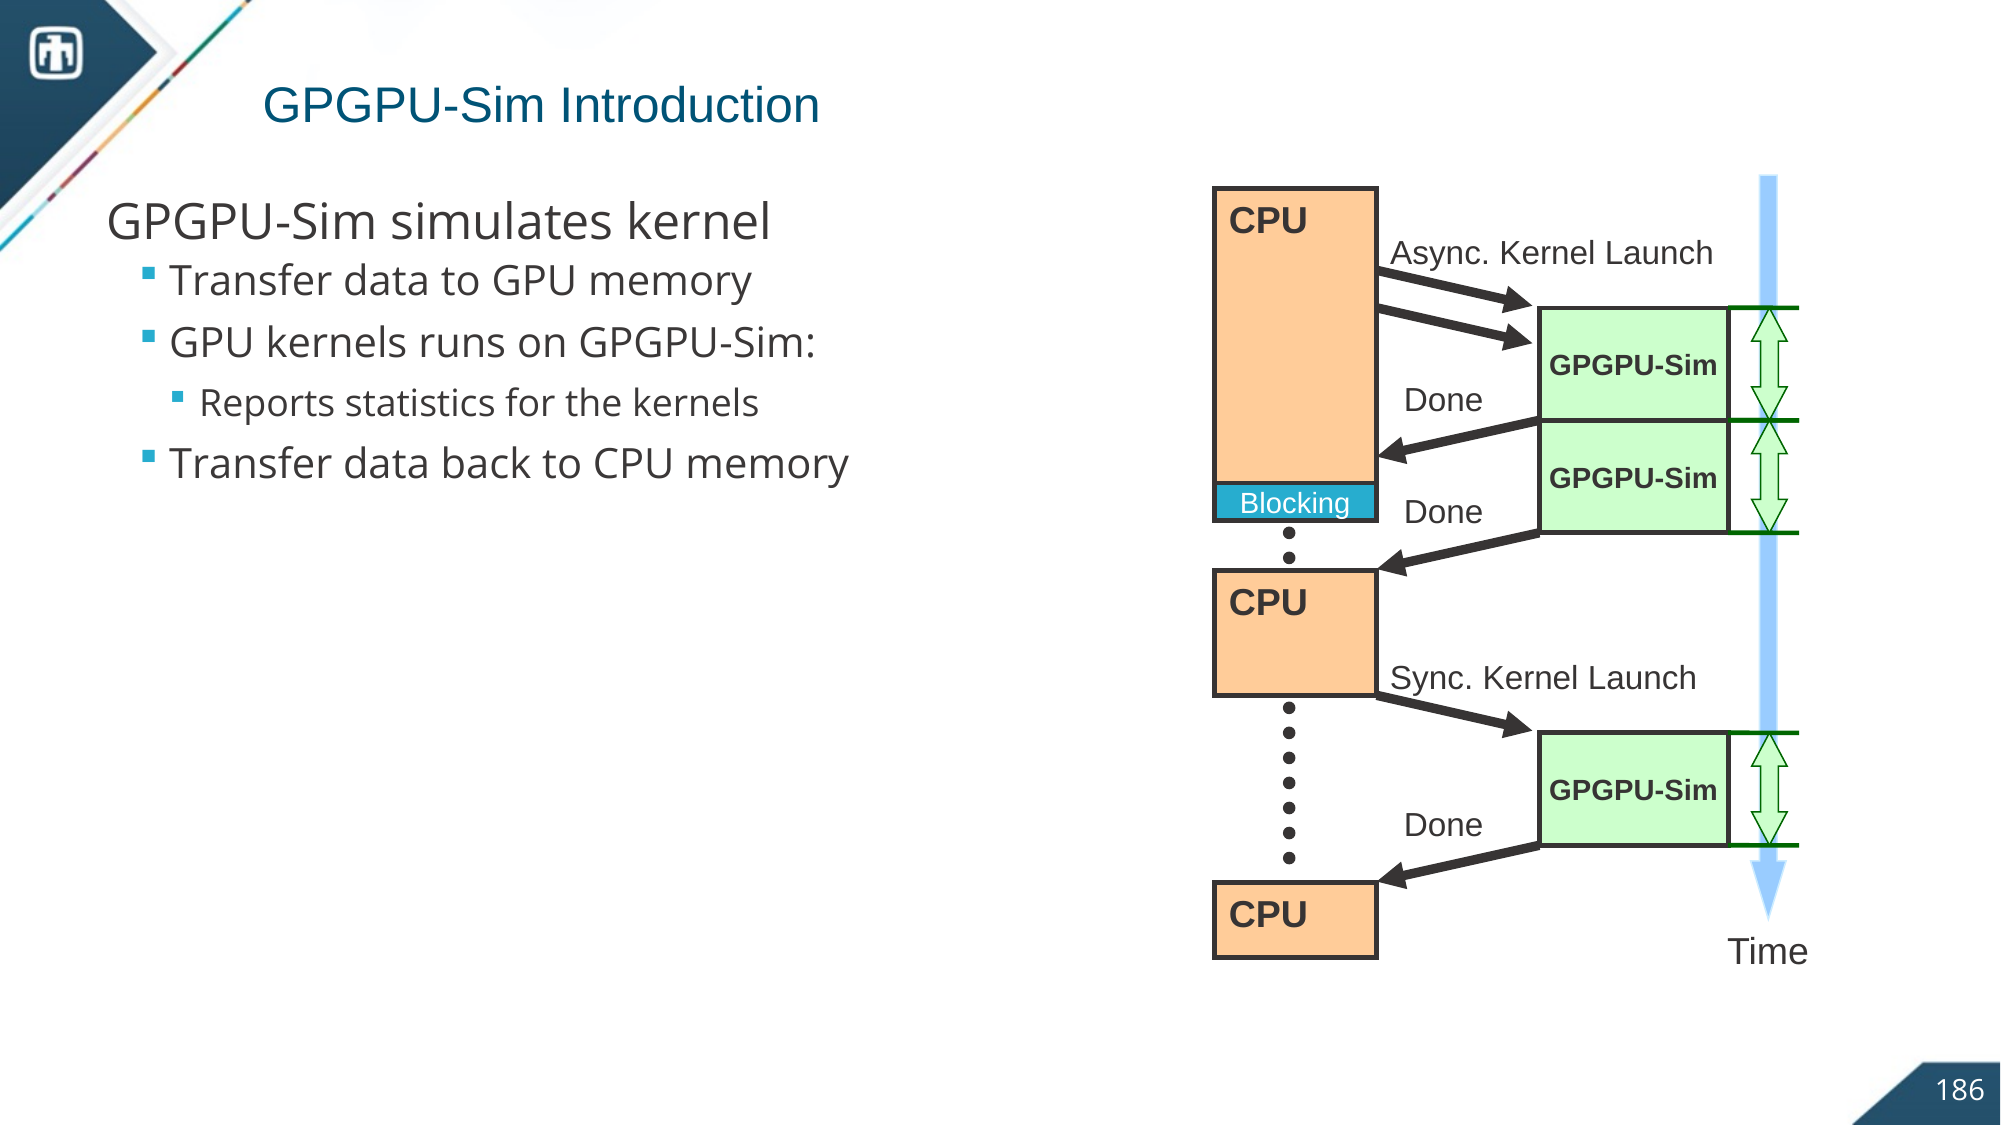

# GPGPU-Sim Introduction

CPU
Async. Kernel Launch

GPU HW
Done

GPU HW
Blocking
Done

CPU
Sync. Kernel Launch

GPU HW
Done

CPU
Time
GPGPU-Sim simulates kernel
Transfer data to GPU memory
GPU kernels runs on GPGPU-Sim:
Reports statistics for the kernels
Transfer data back to CPU memory

GPGPU-Sim

GPGPU-Sim

GPGPU-Sim

186